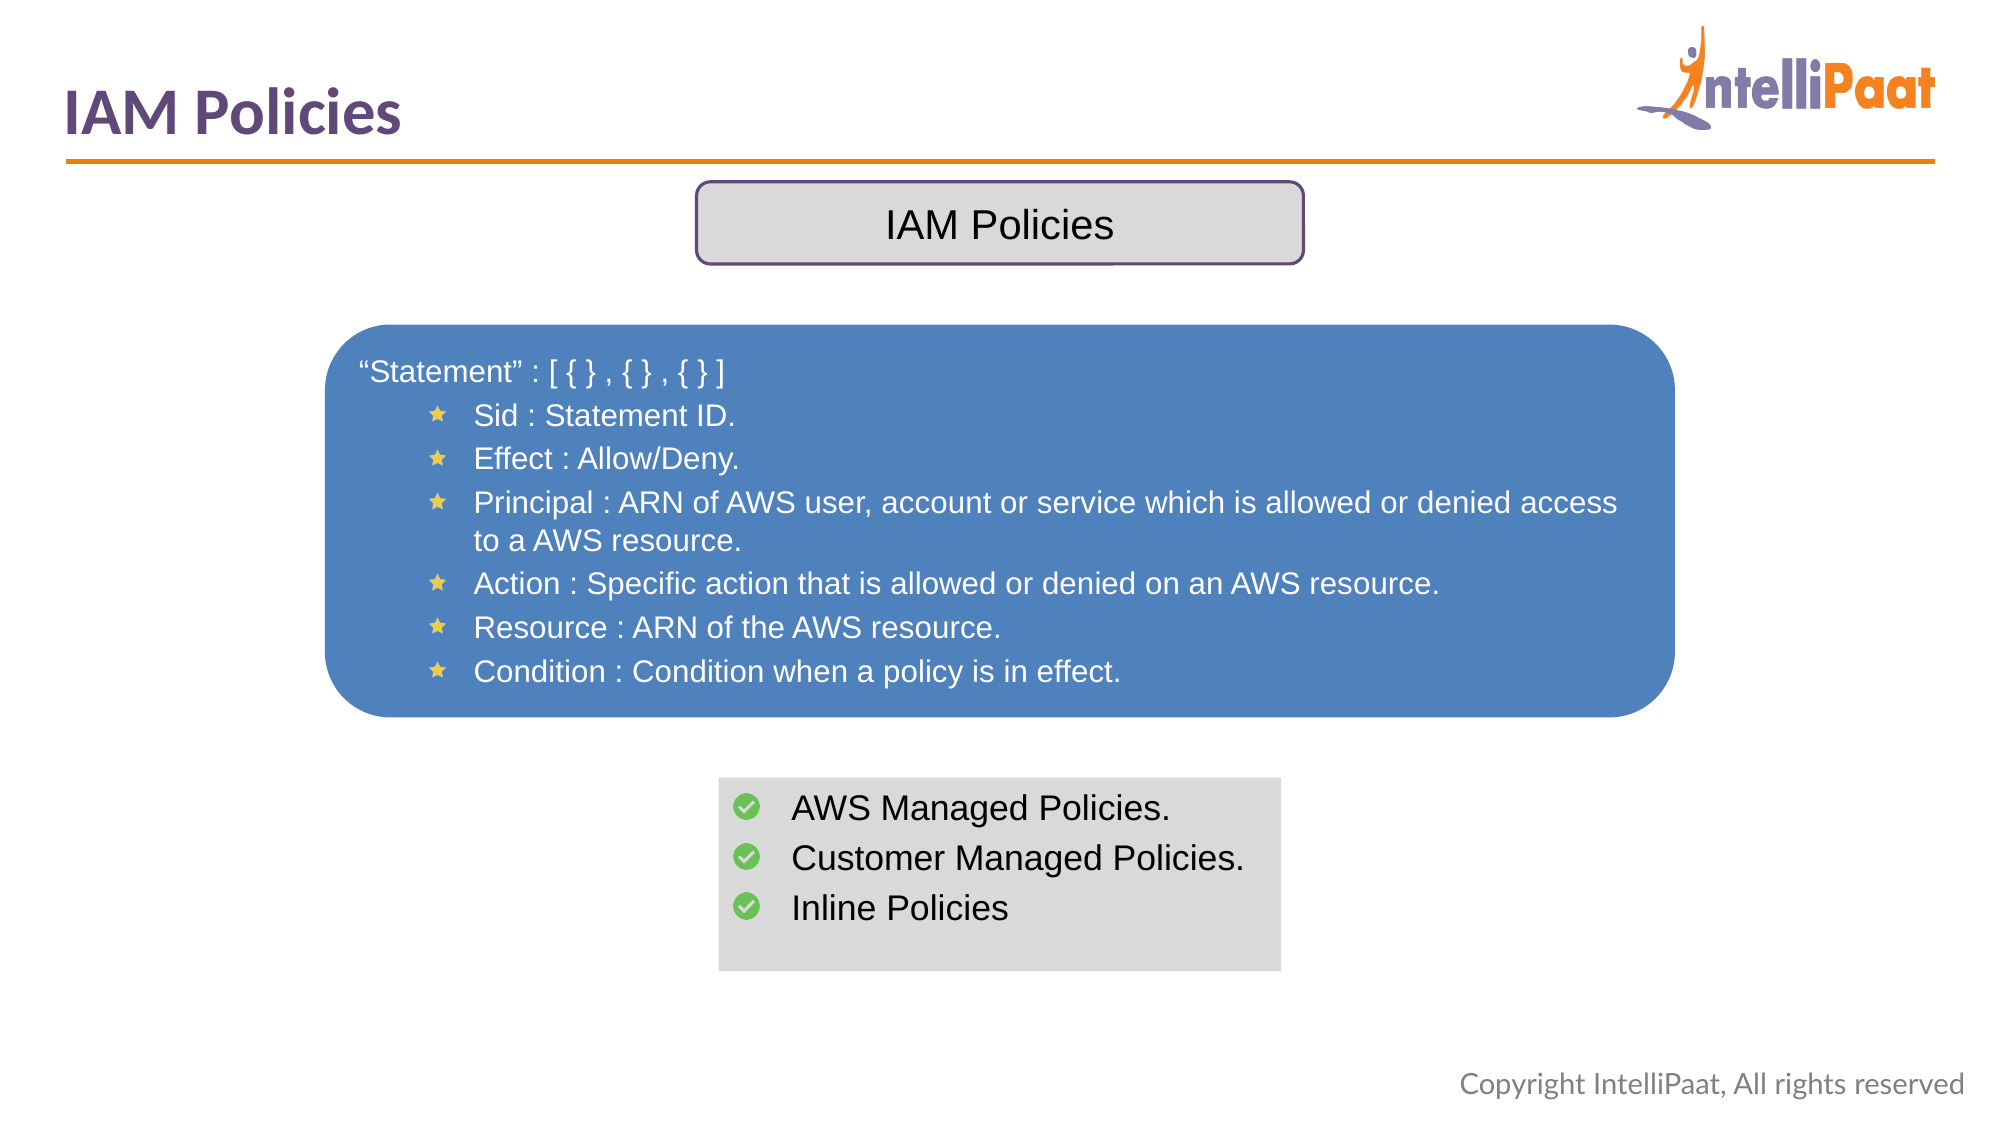

IAM Policies
IAM Policies
“Statement” : [ { } , { } , { } ]
Sid : Statement ID.
Effect : Allow/Deny.
Principal : ARN of AWS user, account or service which is allowed or denied access to a AWS resource.
Action : Specific action that is allowed or denied on an AWS resource.
Resource : ARN of the AWS resource.
Condition : Condition when a policy is in effect.
AWS Managed Policies.
Customer Managed Policies.
Inline Policies